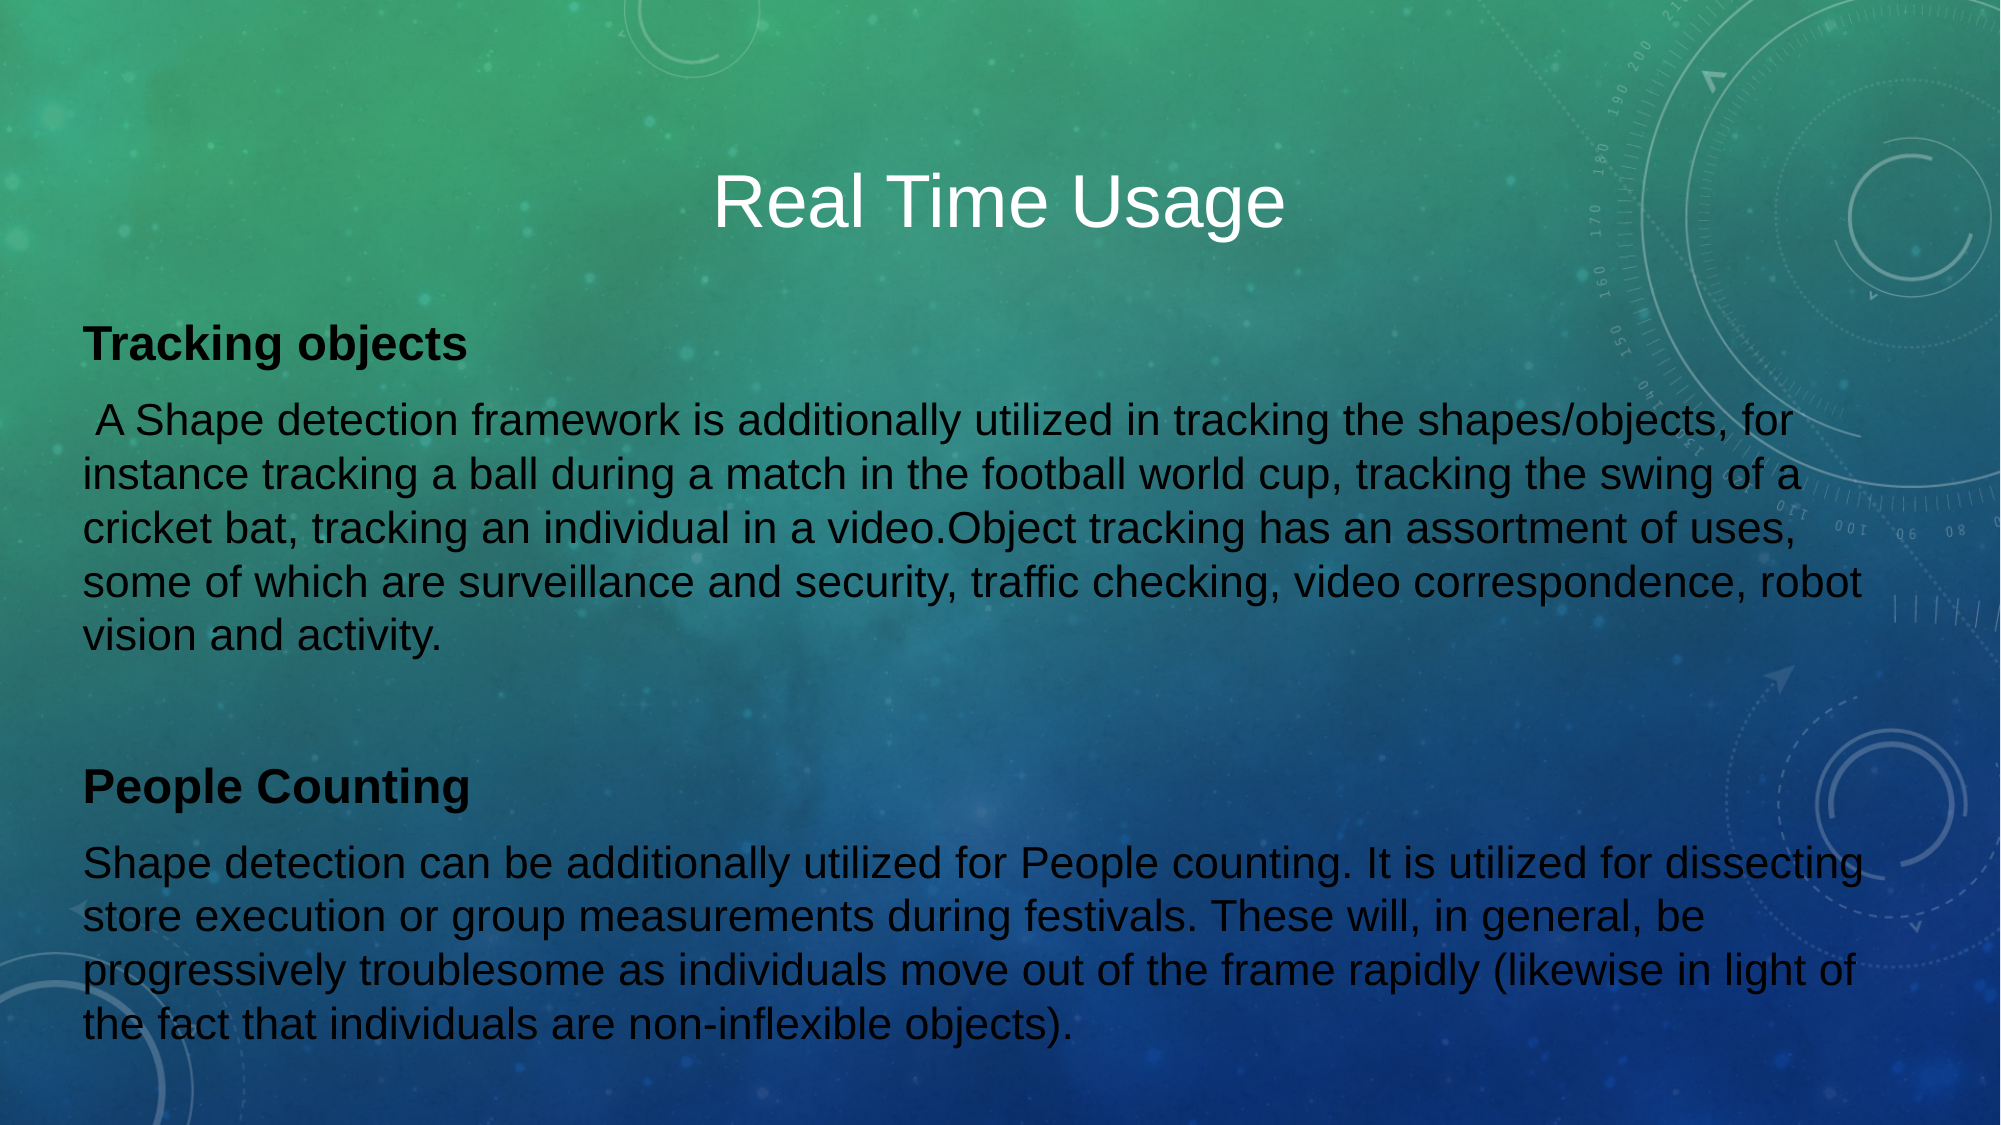

# Real Time Usage
Tracking objects
 A Shape detection framework is additionally utilized in tracking the shapes/objects, for instance tracking a ball during a match in the football world cup, tracking the swing of a cricket bat, tracking an individual in a video.Object tracking has an assortment of uses, some of which are surveillance and security, traffic checking, video correspondence, robot vision and activity.

People Counting
Shape detection can be additionally utilized for People counting. It is utilized for dissecting store execution or group measurements during festivals. These will, in general, be progressively troublesome as individuals move out of the frame rapidly (likewise in light of the fact that individuals are non-inflexible objects).